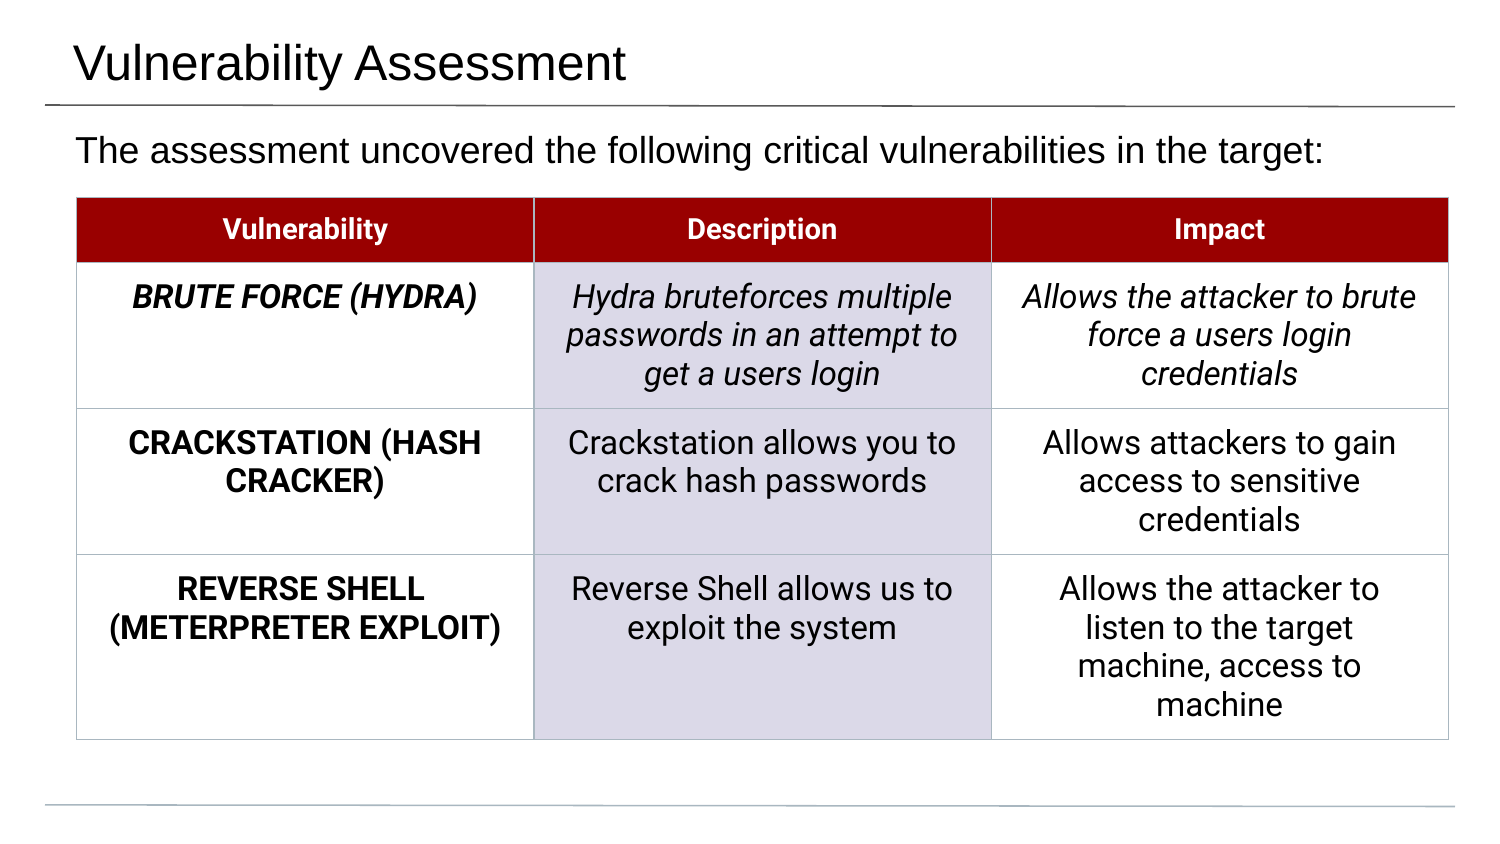

# Vulnerability Assessment
The assessment uncovered the following critical vulnerabilities in the target:
| Vulnerability | Description | Impact |
| --- | --- | --- |
| BRUTE FORCE (HYDRA) | Hydra bruteforces multiple passwords in an attempt to get a users login | Allows the attacker to brute force a users login credentials |
| CRACKSTATION (HASH CRACKER) | Crackstation allows you to crack hash passwords | Allows attackers to gain access to sensitive credentials |
| REVERSE SHELL (METERPRETER EXPLOIT) | Reverse Shell allows us to exploit the system | Allows the attacker to listen to the target machine, access to machine |